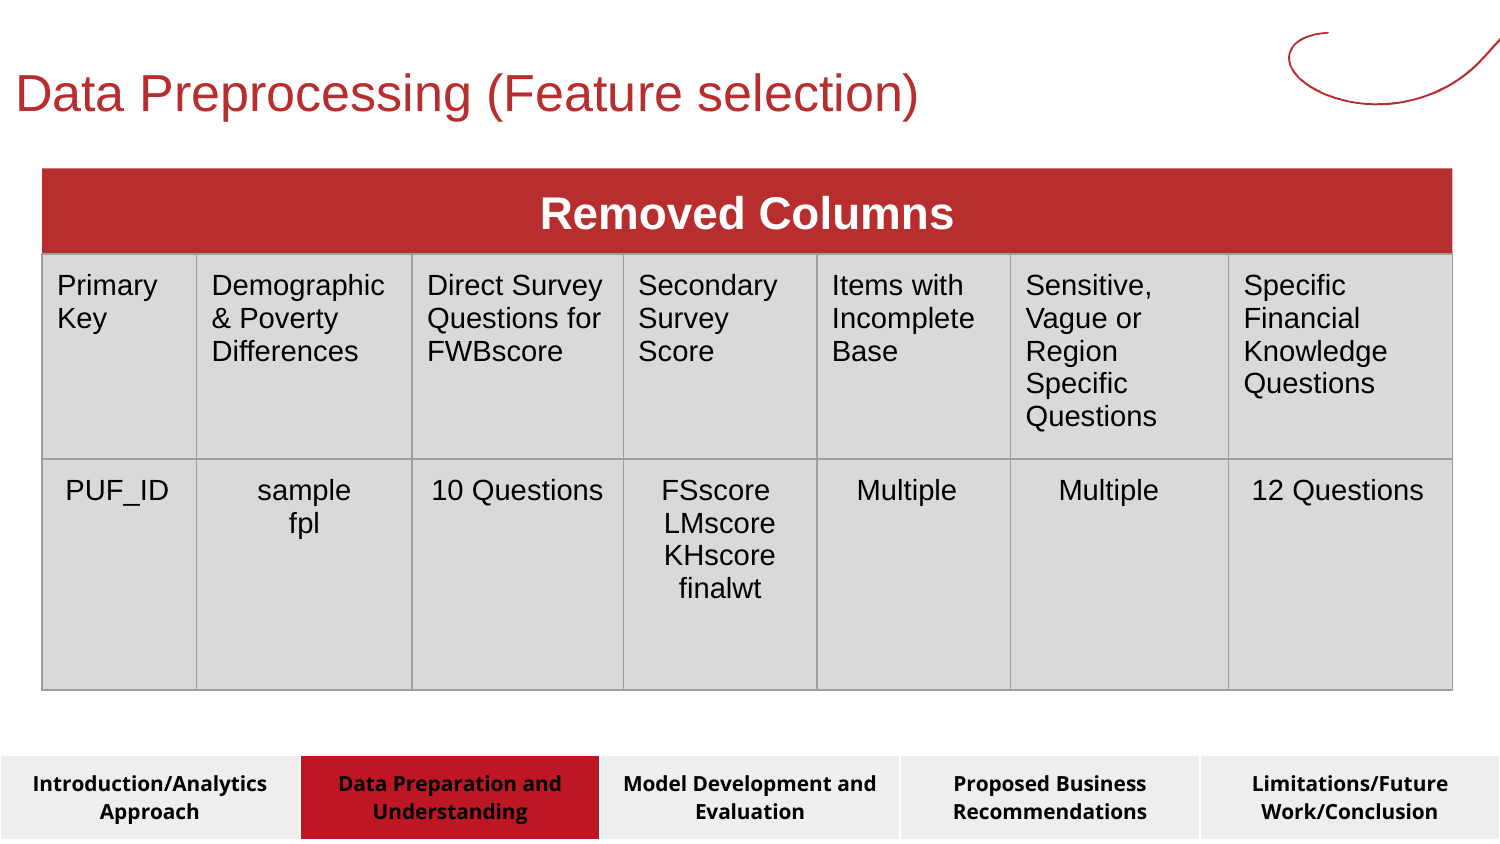

# Data Preprocessing (Feature selection)
Removed Columns
| Primary Key | Demographic & Poverty Differences | Direct Survey Questions for FWBscore | Secondary Survey Score | Items with Incomplete Base | Sensitive, Vague or Region Specific Questions | Specific Financial Knowledge Questions |
| --- | --- | --- | --- | --- | --- | --- |
| PUF\_ID | sample fpl | 10 Questions | FSscore LMscore KHscore finalwt | Multiple | Multiple | 12 Questions |
| Introduction/Analytics Approach | Data Preparation and Understanding | Model Development and Evaluation | Proposed Business Recommendations | Limitations/Future Work/Conclusion |
| --- | --- | --- | --- | --- |